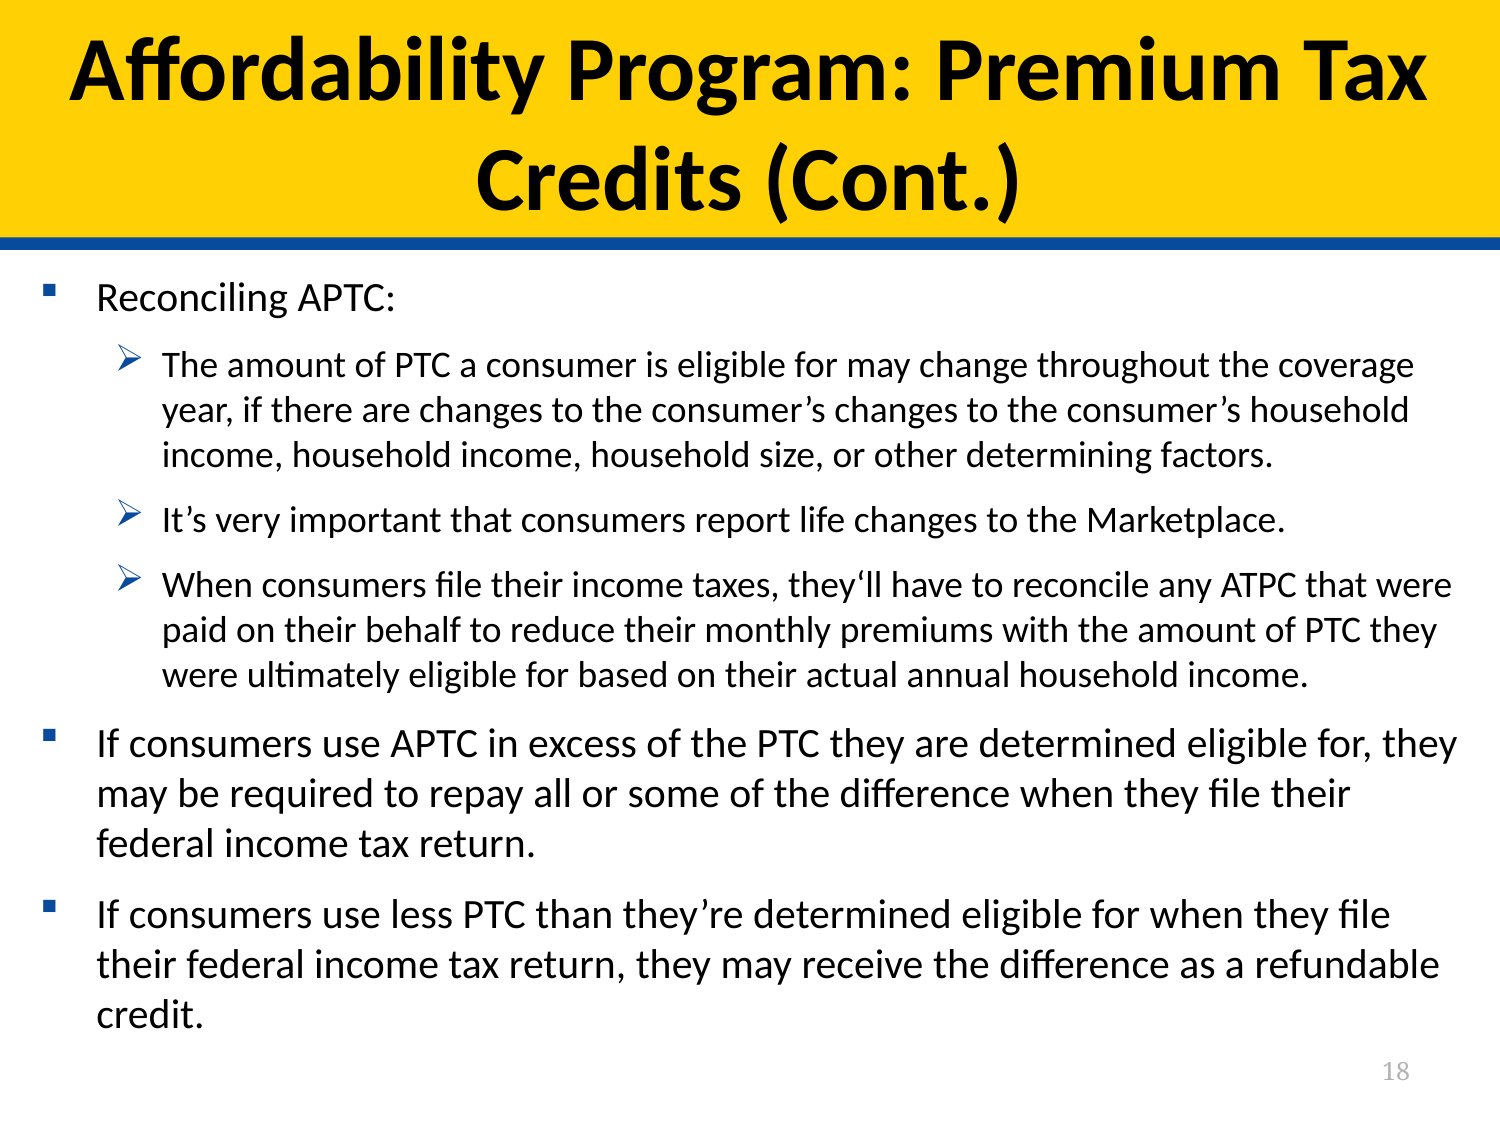

# Affordability Program: Premium Tax Credits (Cont.)
Reconciling APTC:
The amount of PTC a consumer is eligible for may change throughout the coverage year, if there are changes to the consumer’s changes to the consumer’s household income, household income, household size, or other determining factors.
It’s very important that consumers report life changes to the Marketplace.
When consumers file their income taxes, they‘ll have to reconcile any ATPC that were paid on their behalf to reduce their monthly premiums with the amount of PTC they were ultimately eligible for based on their actual annual household income.
If consumers use APTC in excess of the PTC they are determined eligible for, they may be required to repay all or some of the difference when they file their federal income tax return.
If consumers use less PTC than they’re determined eligible for when they file their federal income tax return, they may receive the difference as a refundable credit.
18